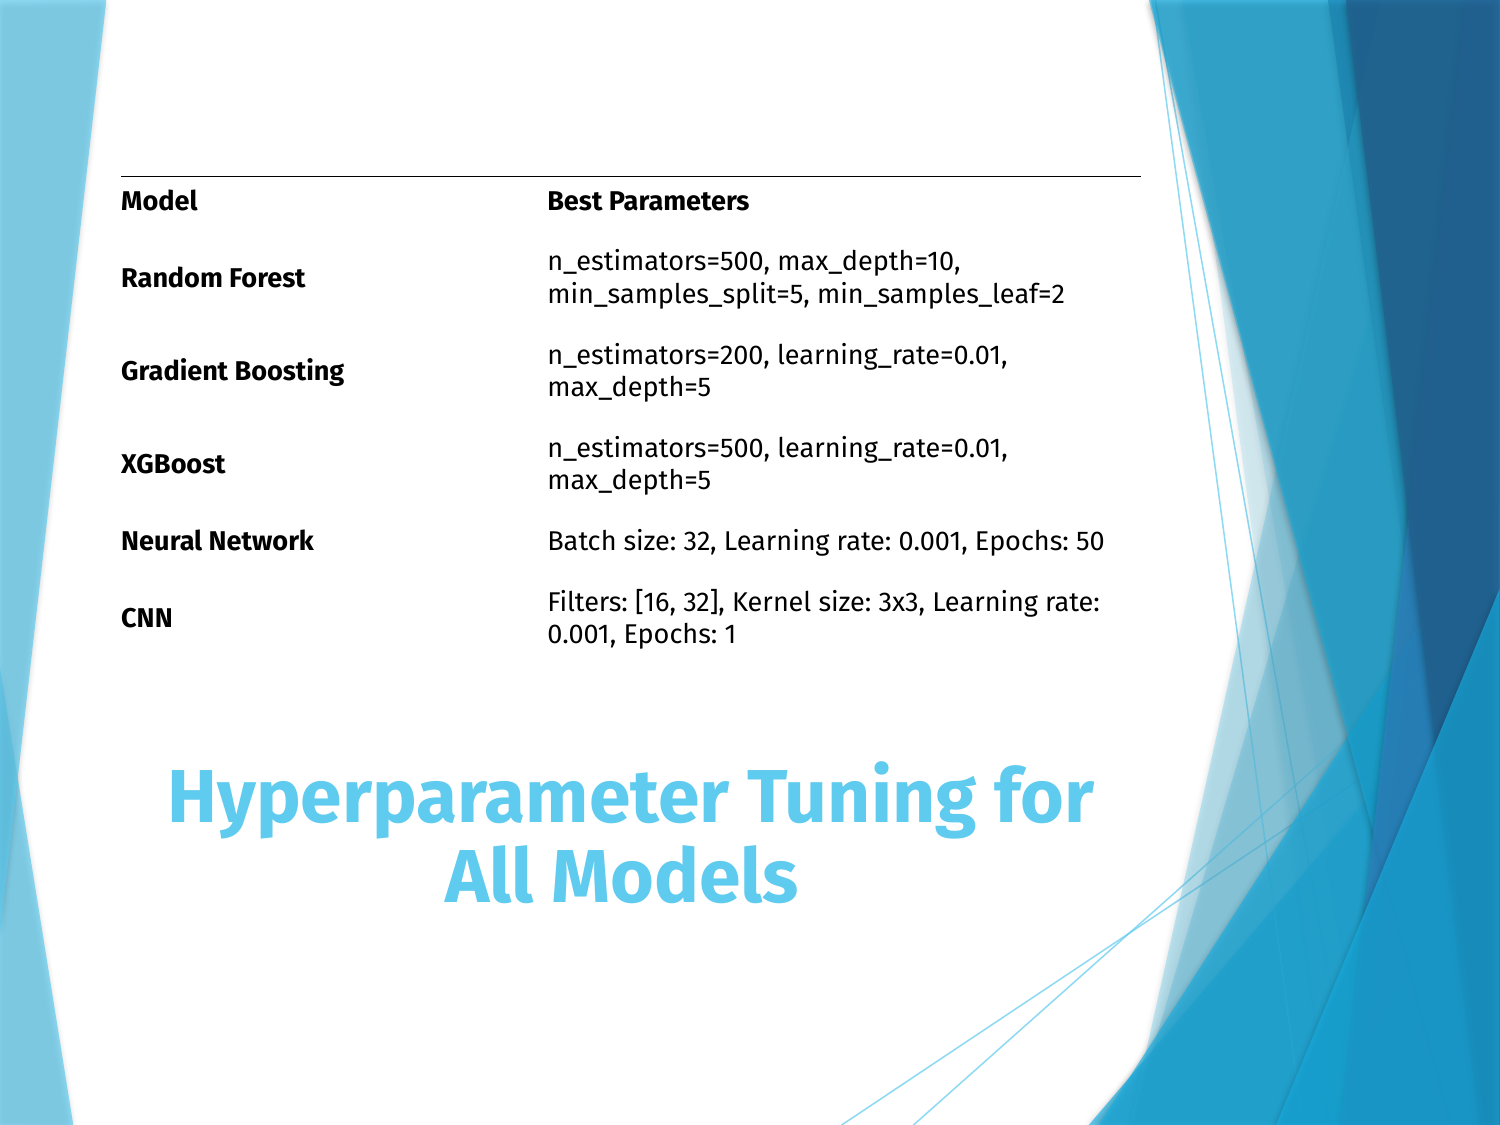

| Model | Best Parameters |
| --- | --- |
| Random Forest | n\_estimators=500, max\_depth=10, min\_samples\_split=5, min\_samples\_leaf=2 |
| Gradient Boosting | n\_estimators=200, learning\_rate=0.01, max\_depth=5 |
| XGBoost | n\_estimators=500, learning\_rate=0.01, max\_depth=5 |
| Neural Network | Batch size: 32, Learning rate: 0.001, Epochs: 50 |
| CNN | Filters: [16, 32], Kernel size: 3x3, Learning rate: 0.001, Epochs: 1 |
# Hyperparameter Tuning for All Models